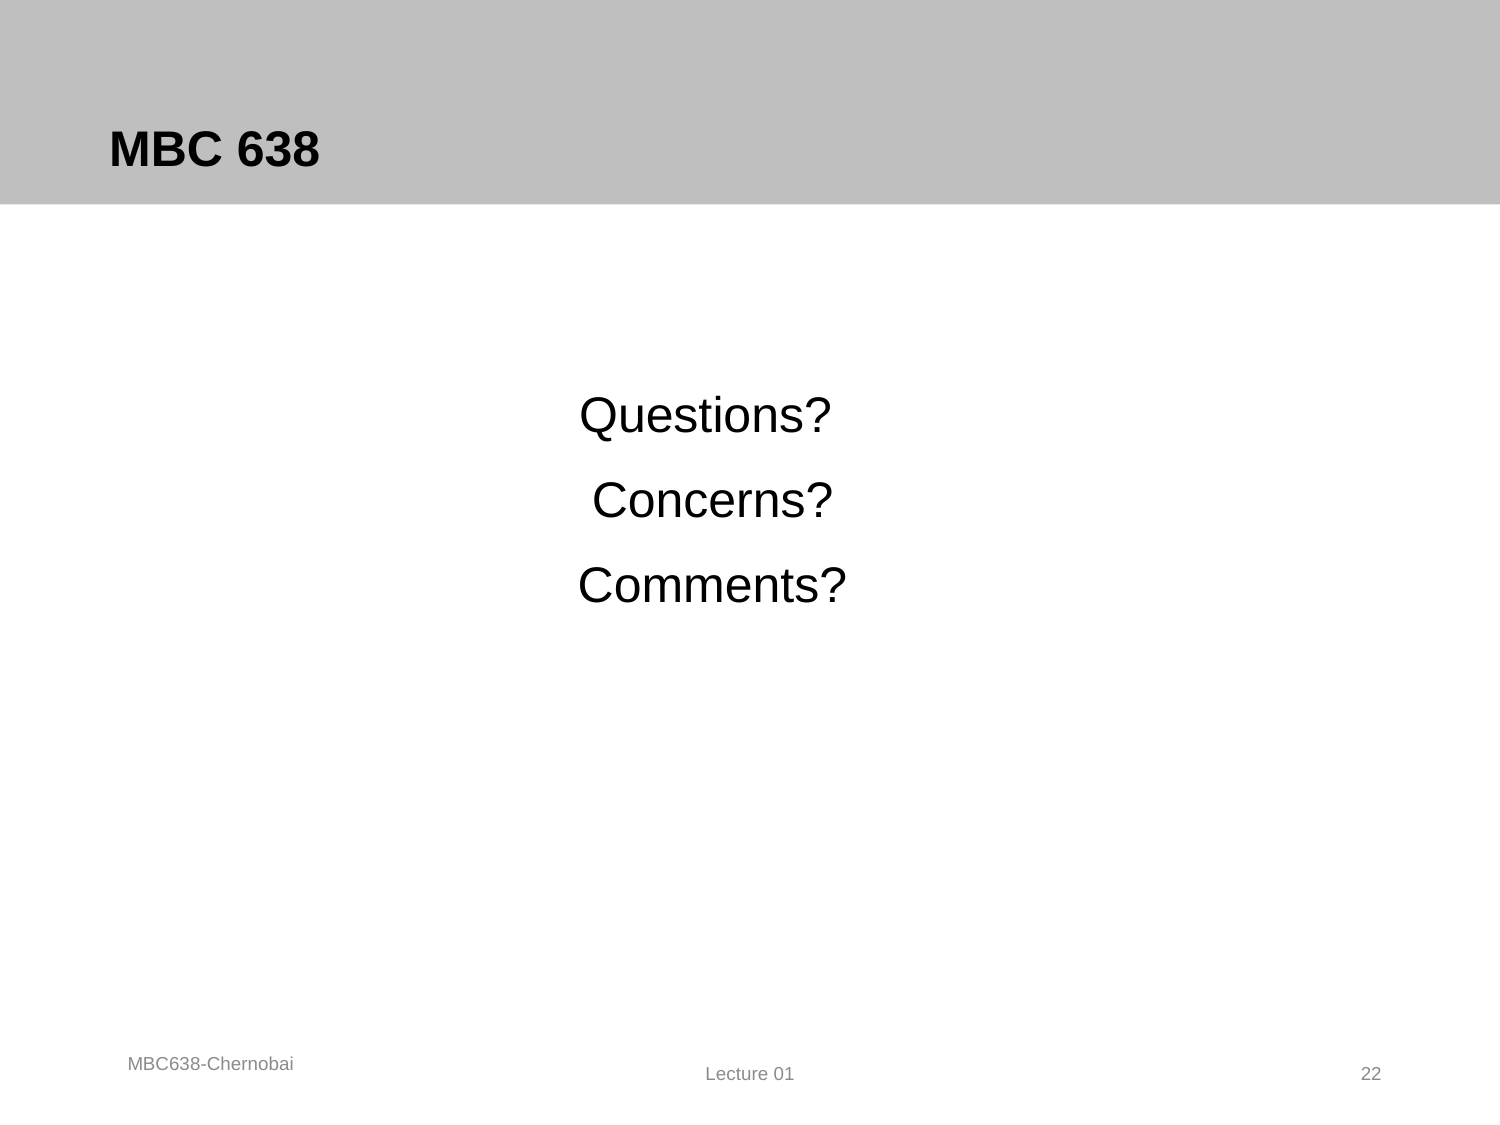

# MBC 638
Questions?
Concerns?
Comments?
MBC638-Chernobai
Lecture 01
22